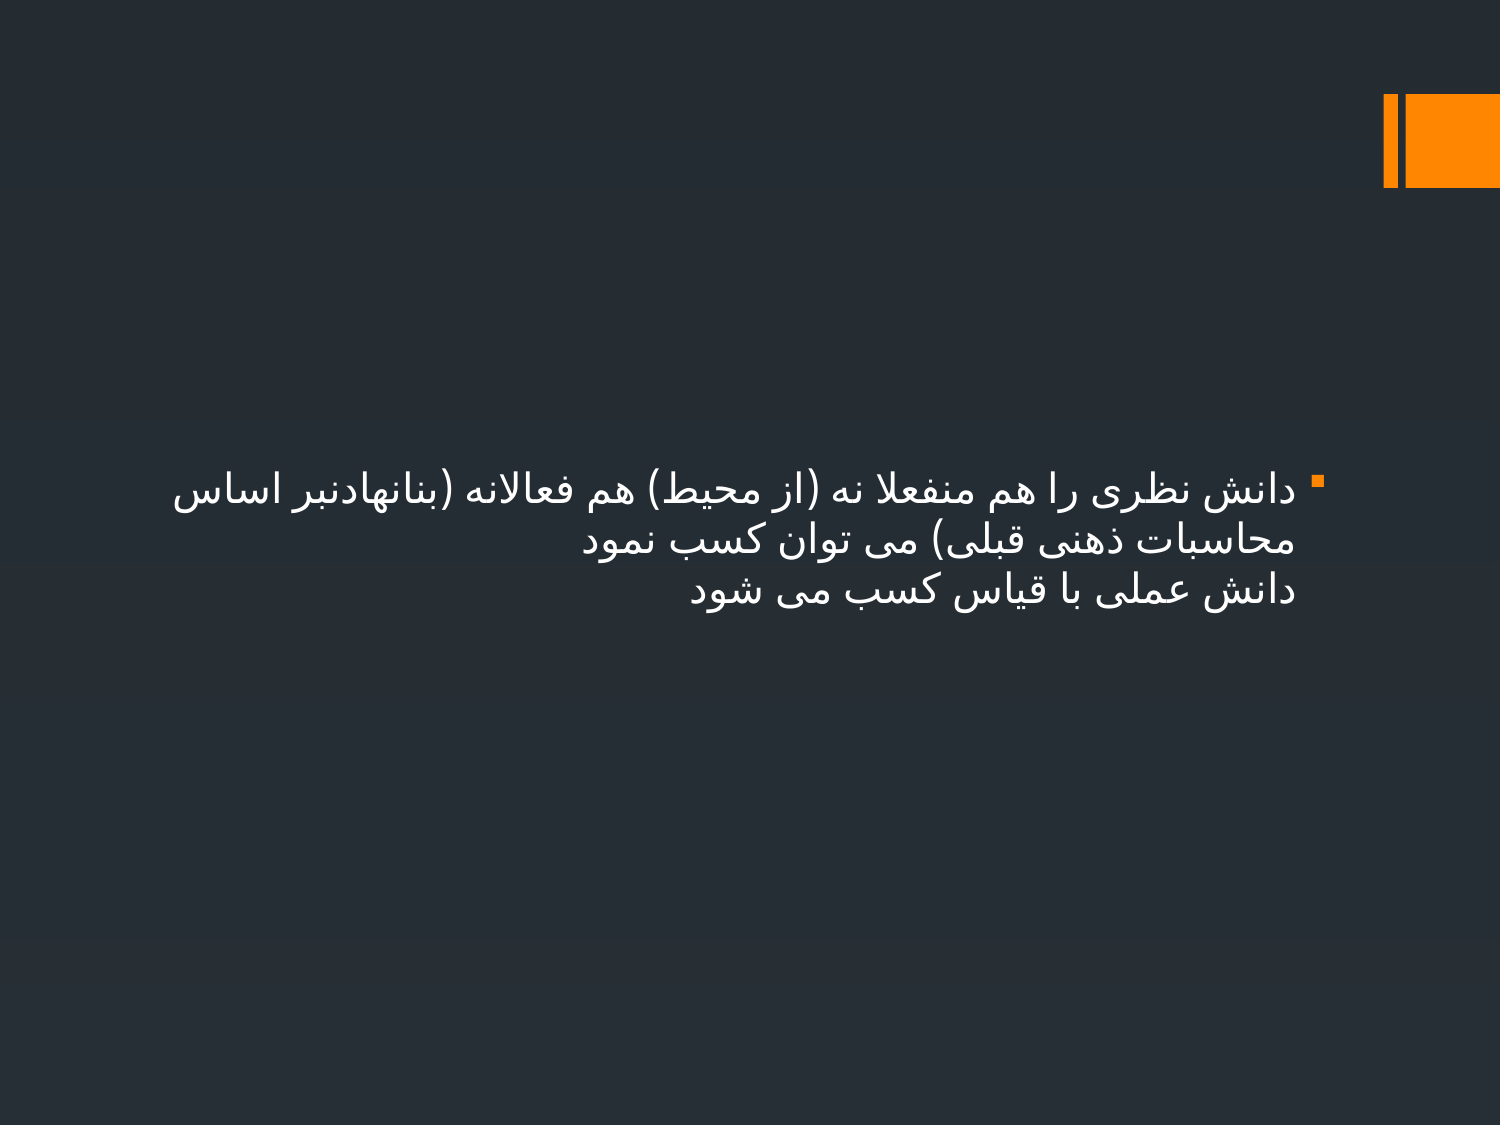

#
دانش نظری را هم منفعلا نه (از محیط) هم فعالانه (بنانهادنبر اساس محاسبات ذهنی قبلی) می توان کسب نمود
دانش عملی با قیاس کسب می شود